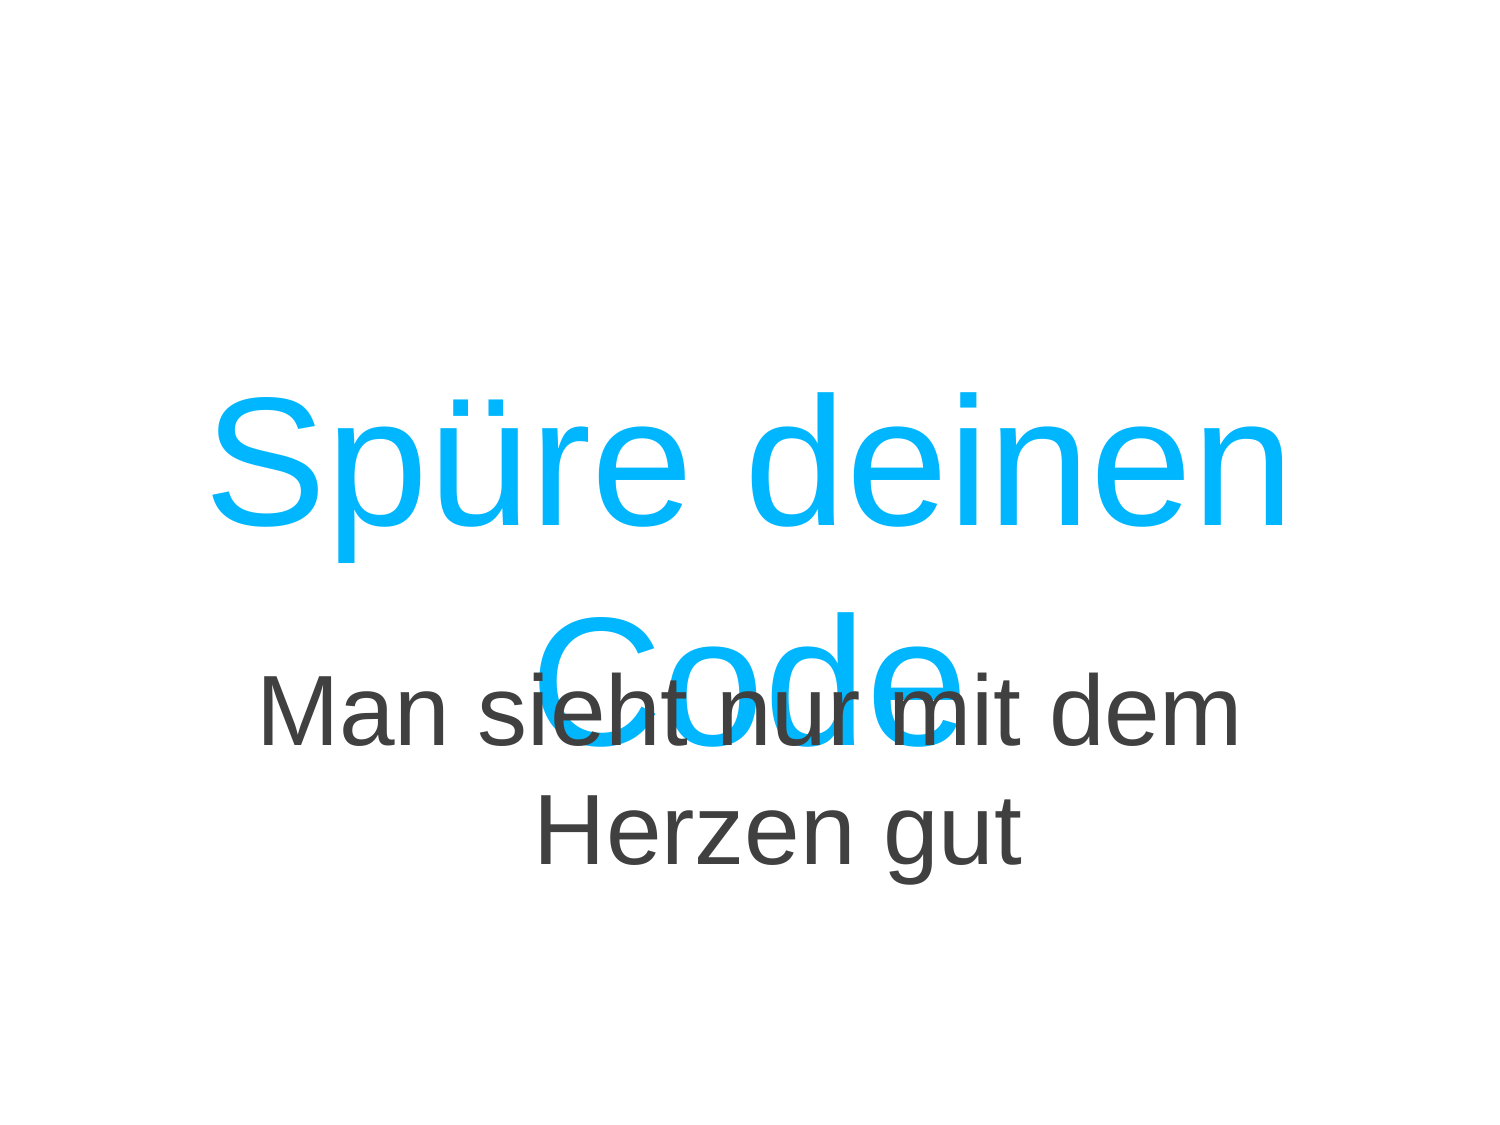

# Spüre deinen Code
Man sieht nur mit dem Herzen gut